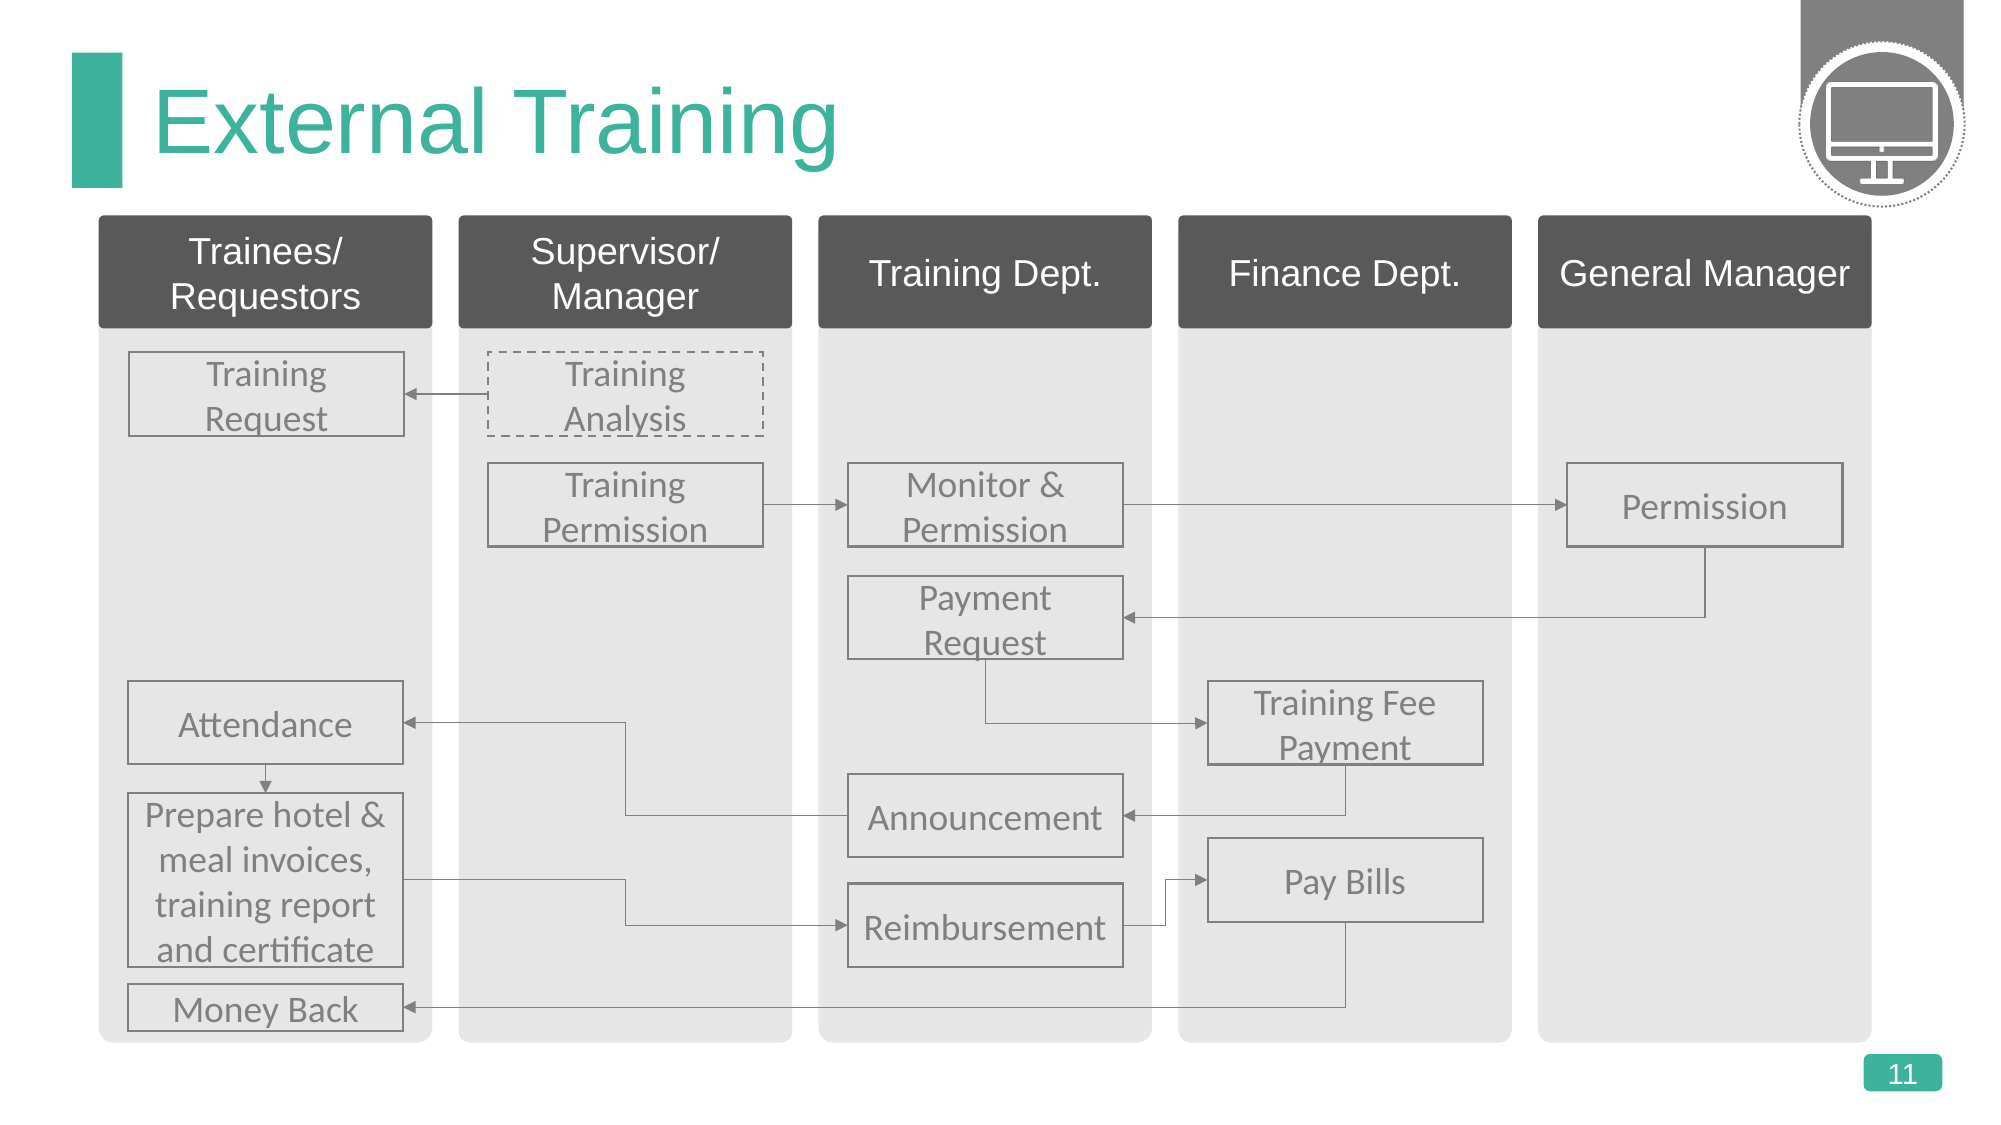

# External Training

Trainees/
Requestors

Supervisor/
Manager

Training Dept.

Finance Dept.

General Manager
Training Request
Training Analysis
Training Permission
Monitor & Permission
Permission
Payment Request
Attendance
Training Fee Payment
Announcement
Prepare hotel & meal invoices, training report and certificate
Pay Bills
Reimbursement
Money Back
11